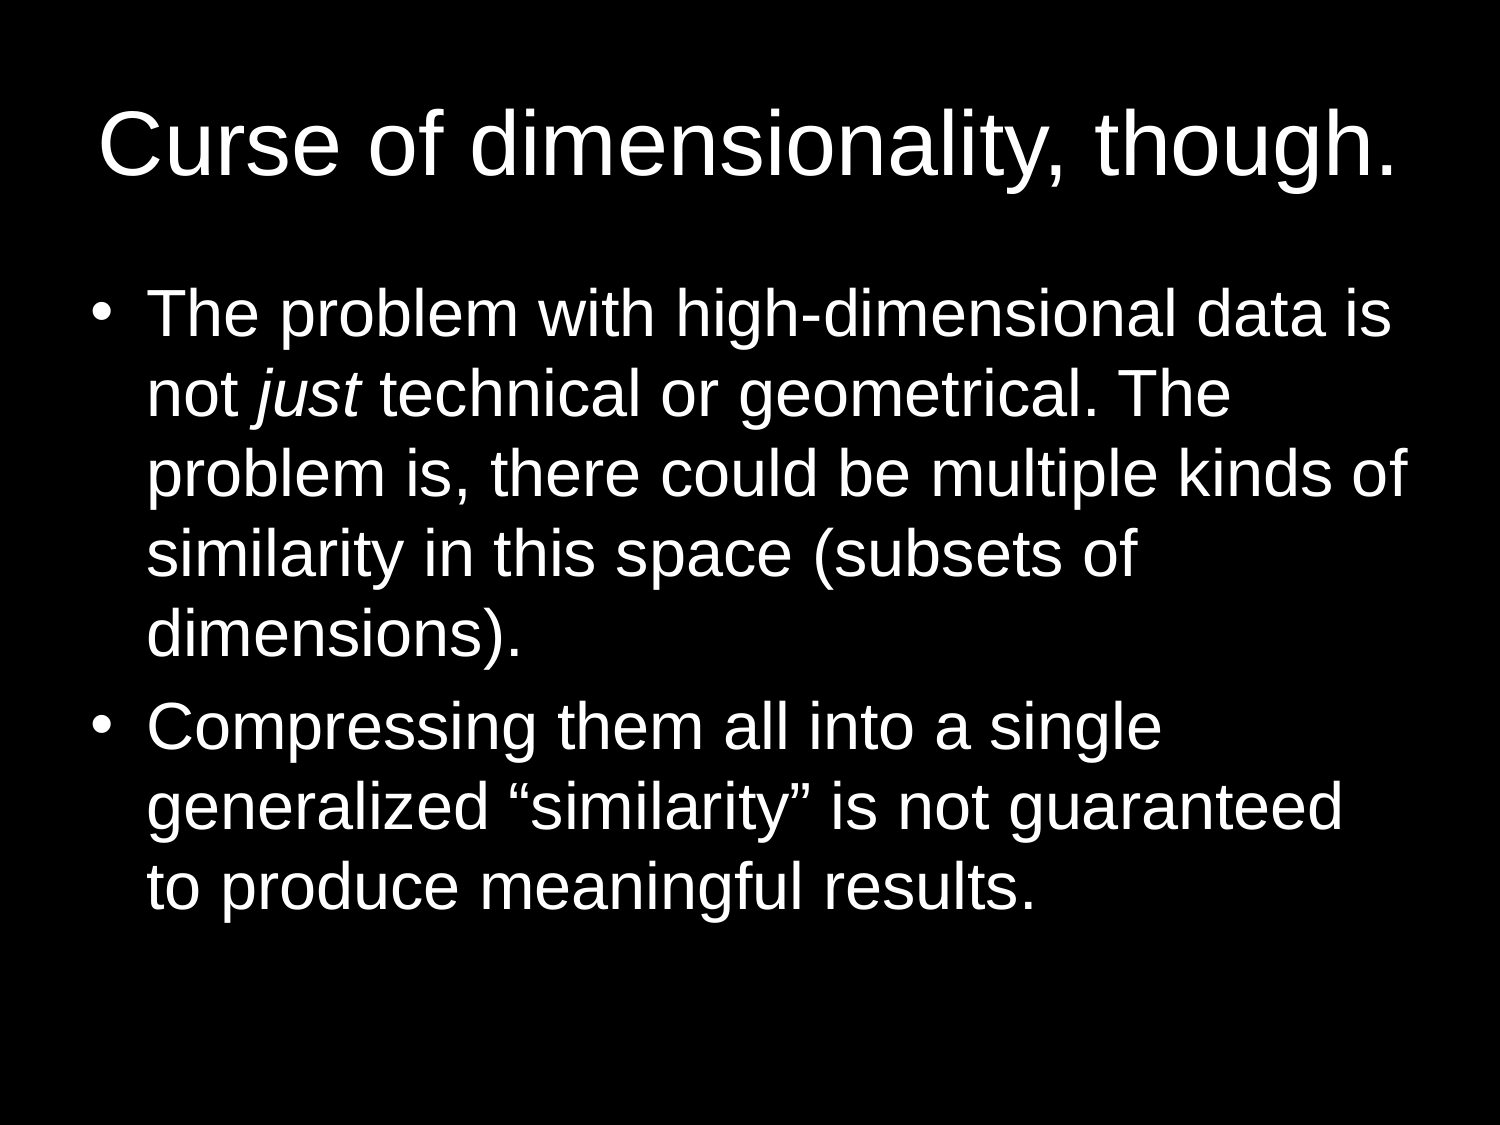

# Curse of dimensionality, though.
The problem with high-dimensional data is not just technical or geometrical. The problem is, there could be multiple kinds of similarity in this space (subsets of dimensions).
Compressing them all into a single generalized “similarity” is not guaranteed to produce meaningful results.